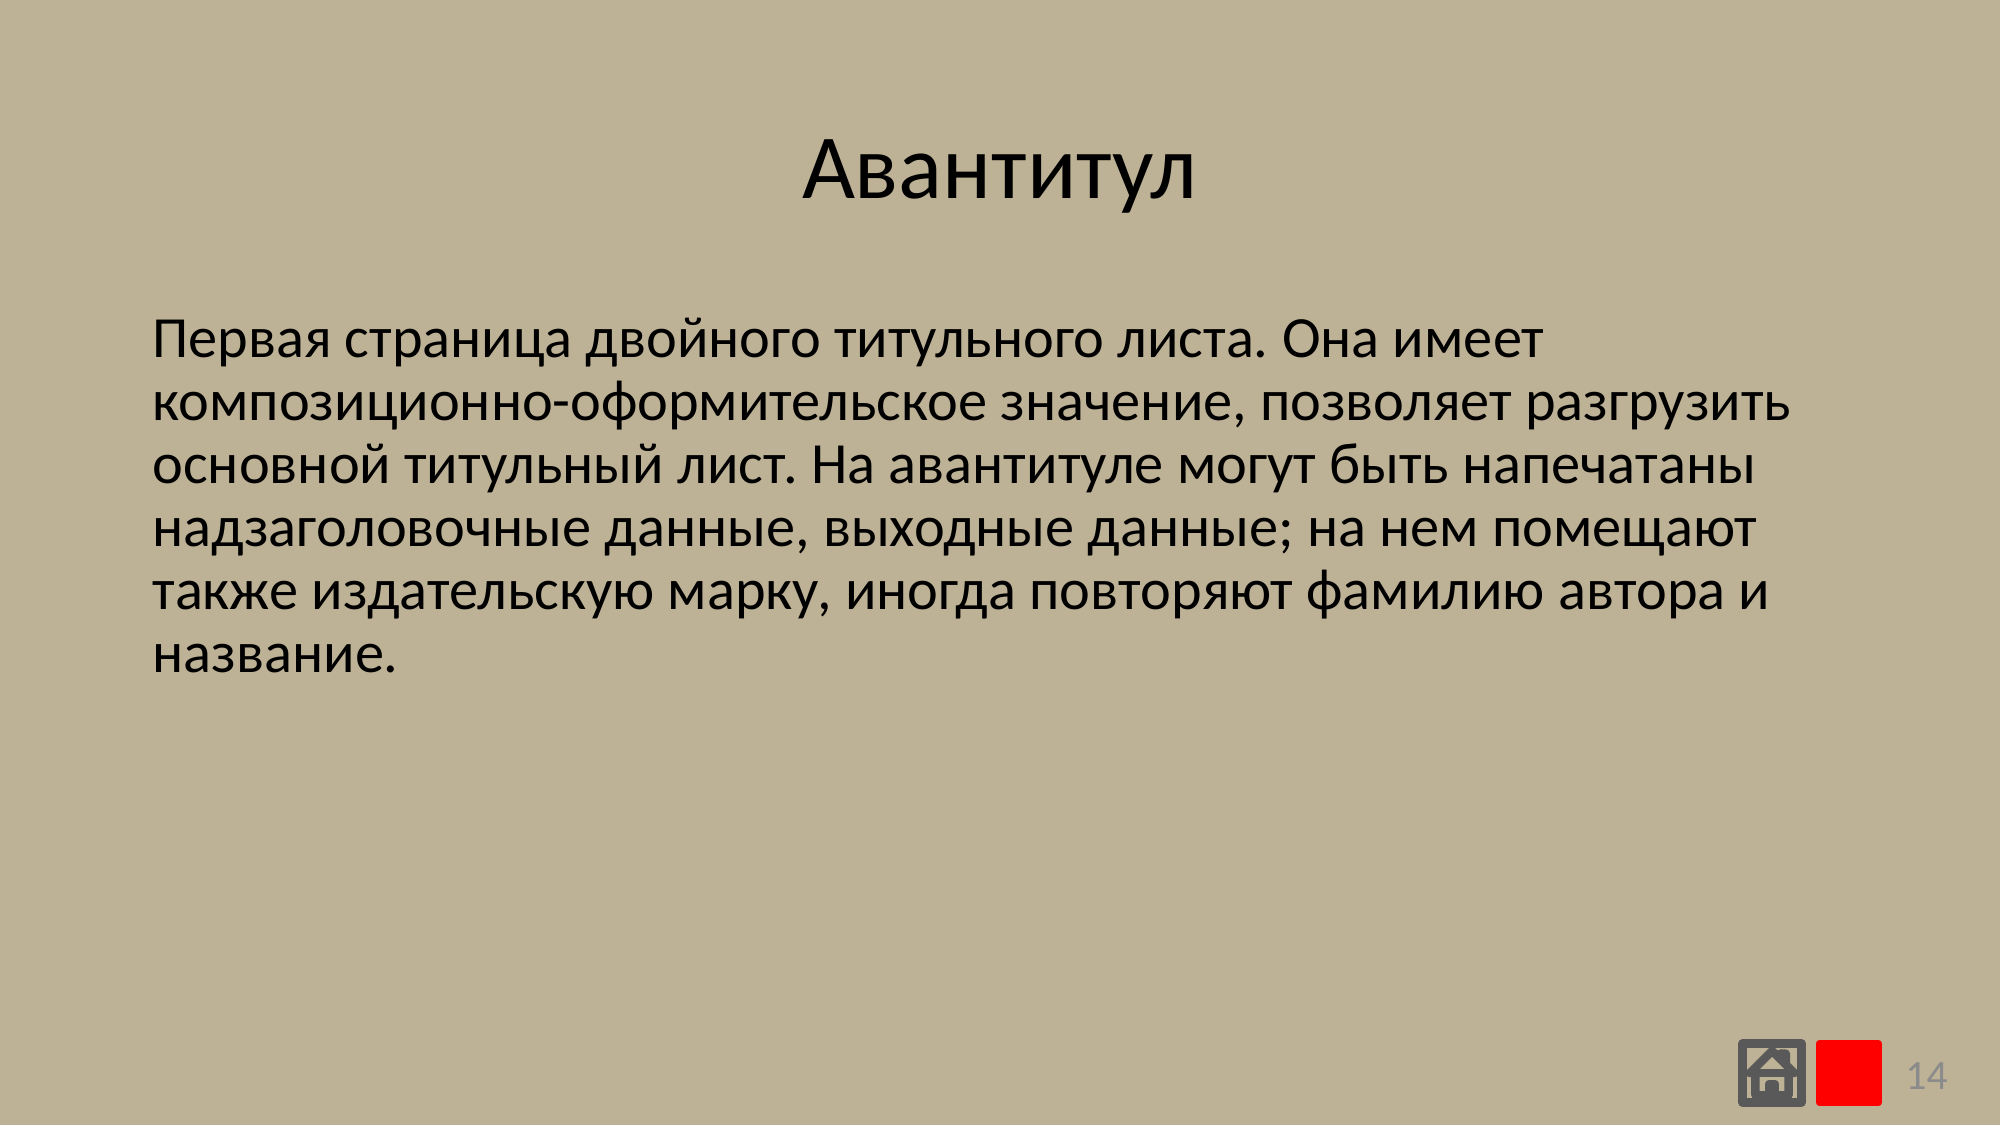

# Авантитул
Первая страница двойного титульного листа. Она имеет композиционно-оформительское значение, позволяет разгрузить основной титульный лист. На авантитуле могут быть напечатаны надзаголовочные данные, выходные данные; на нем помещают также издательскую марку, иногда повторяют фамилию автора и название.
14